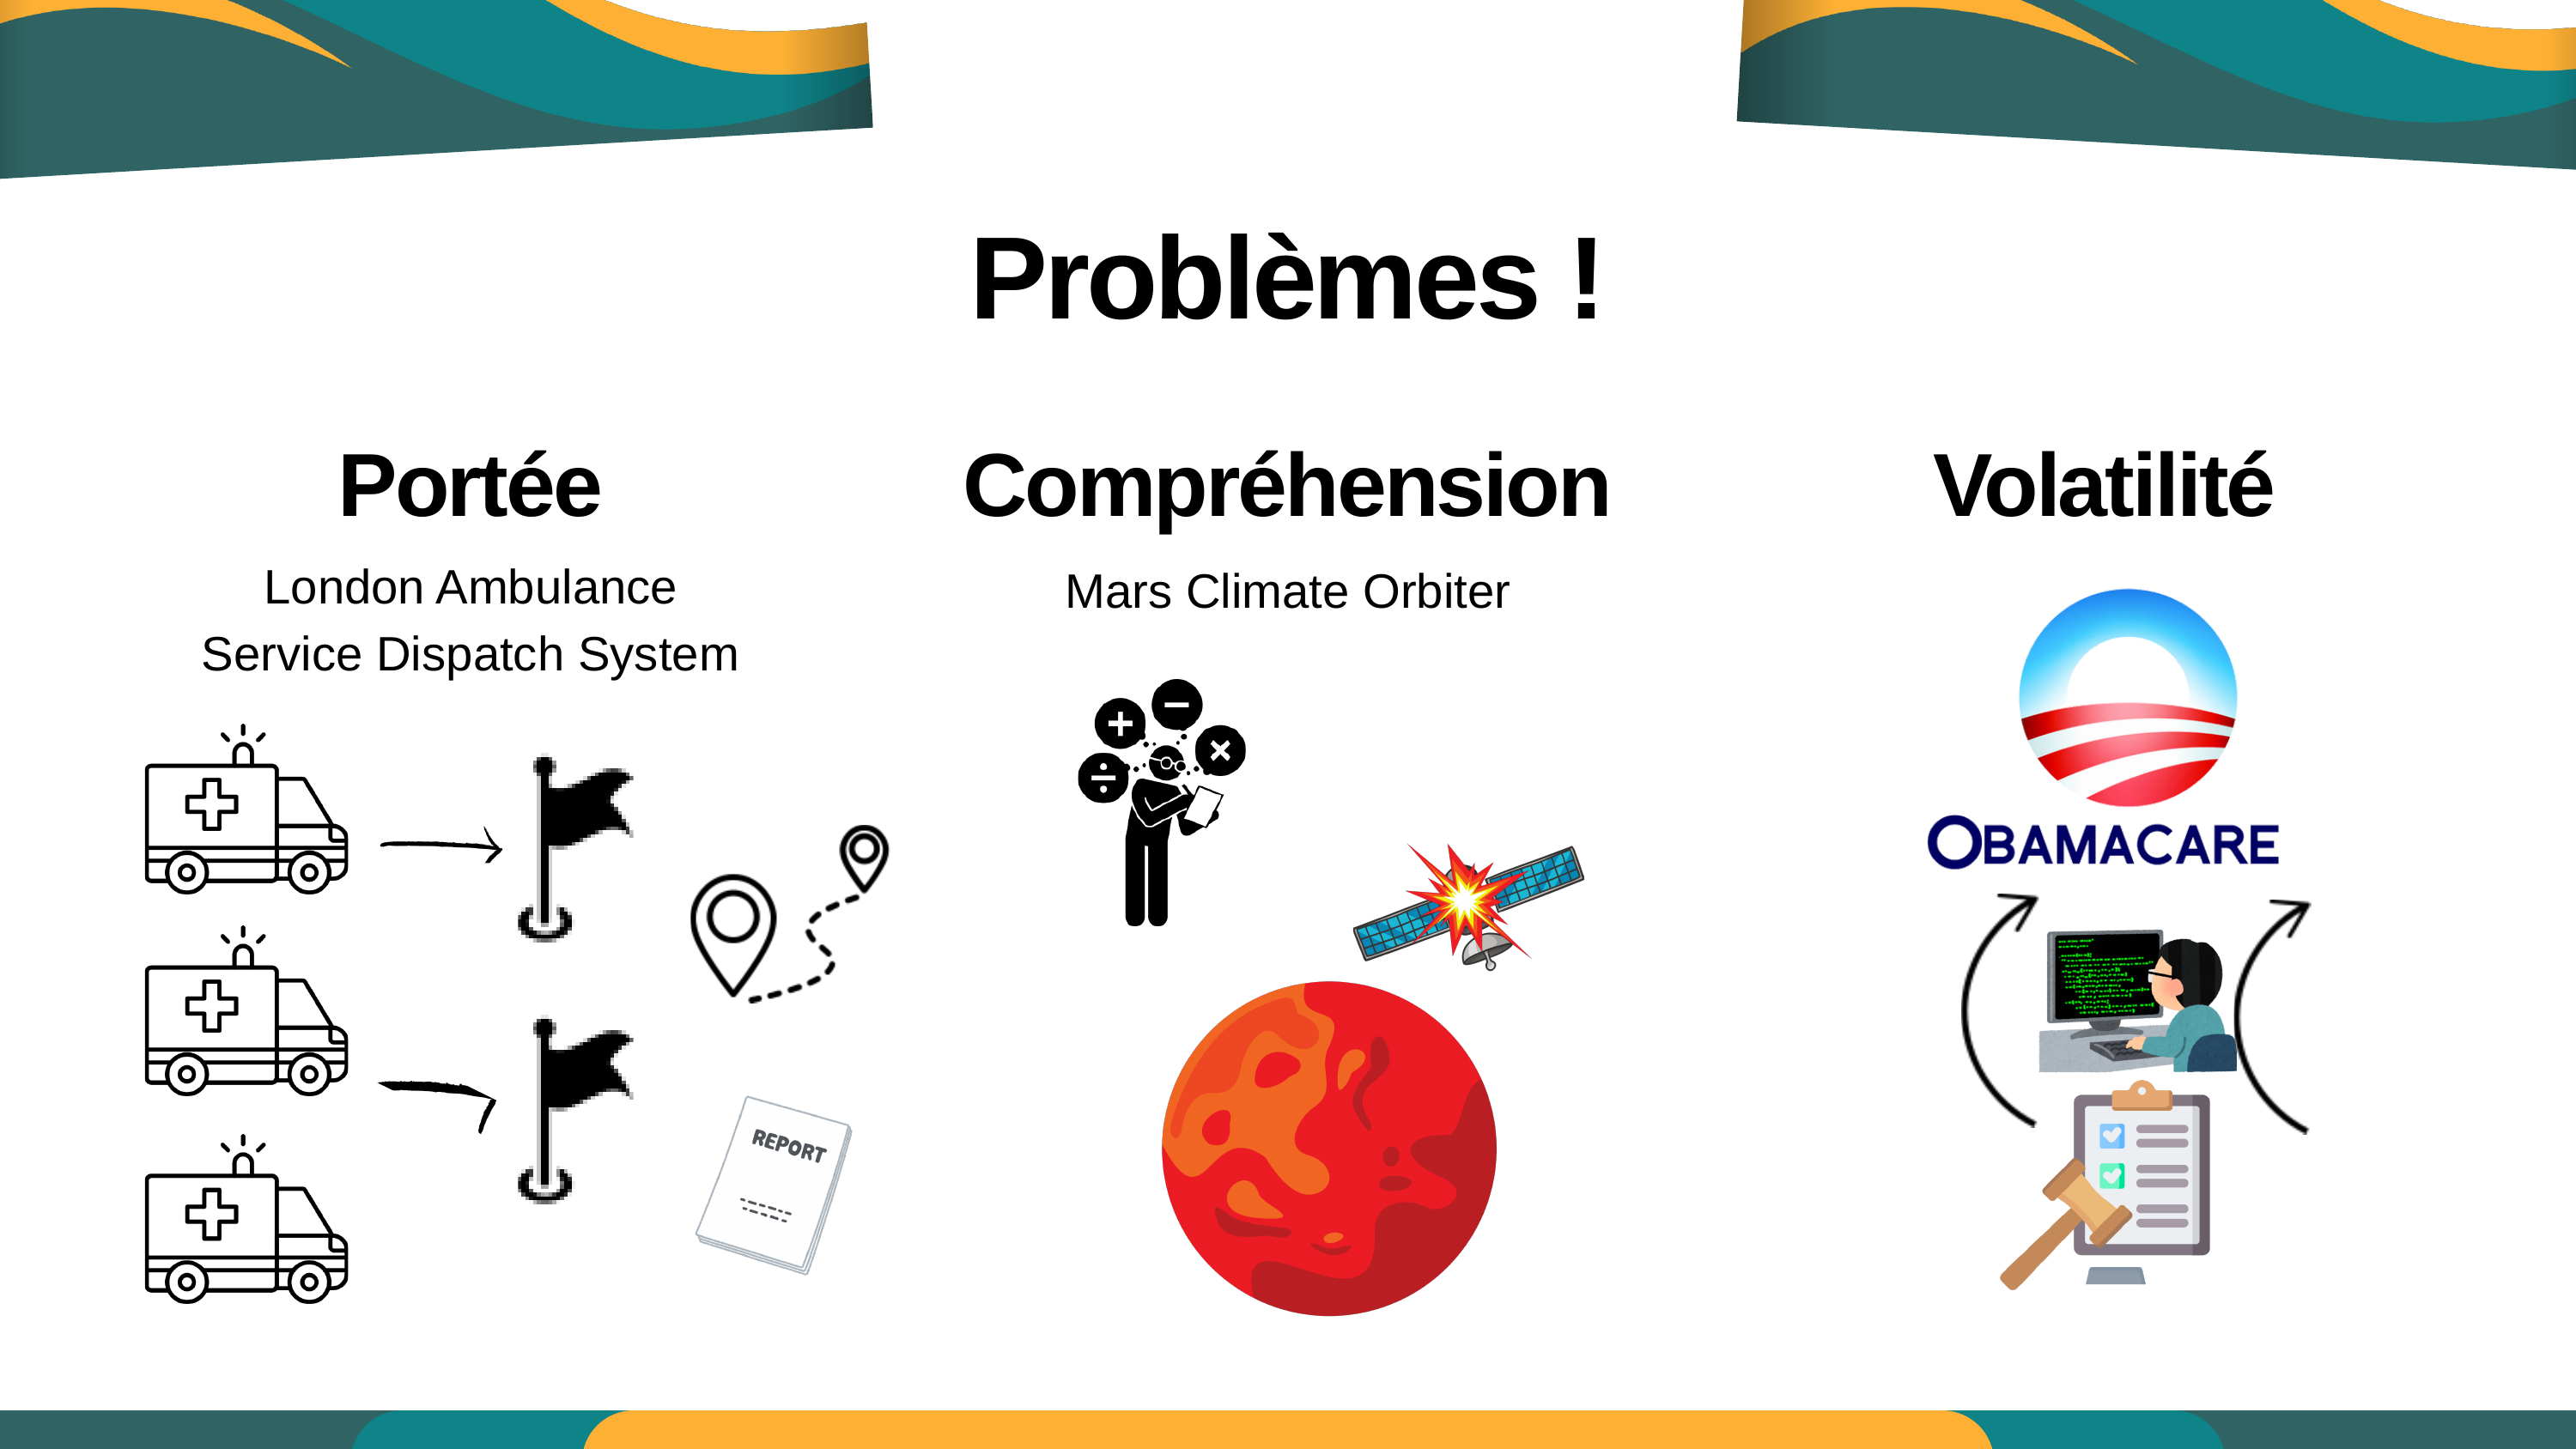

Problèmes !
Portée
Compréhension
Volatilité
London Ambulance
Service Dispatch System
Mars Climate Orbiter